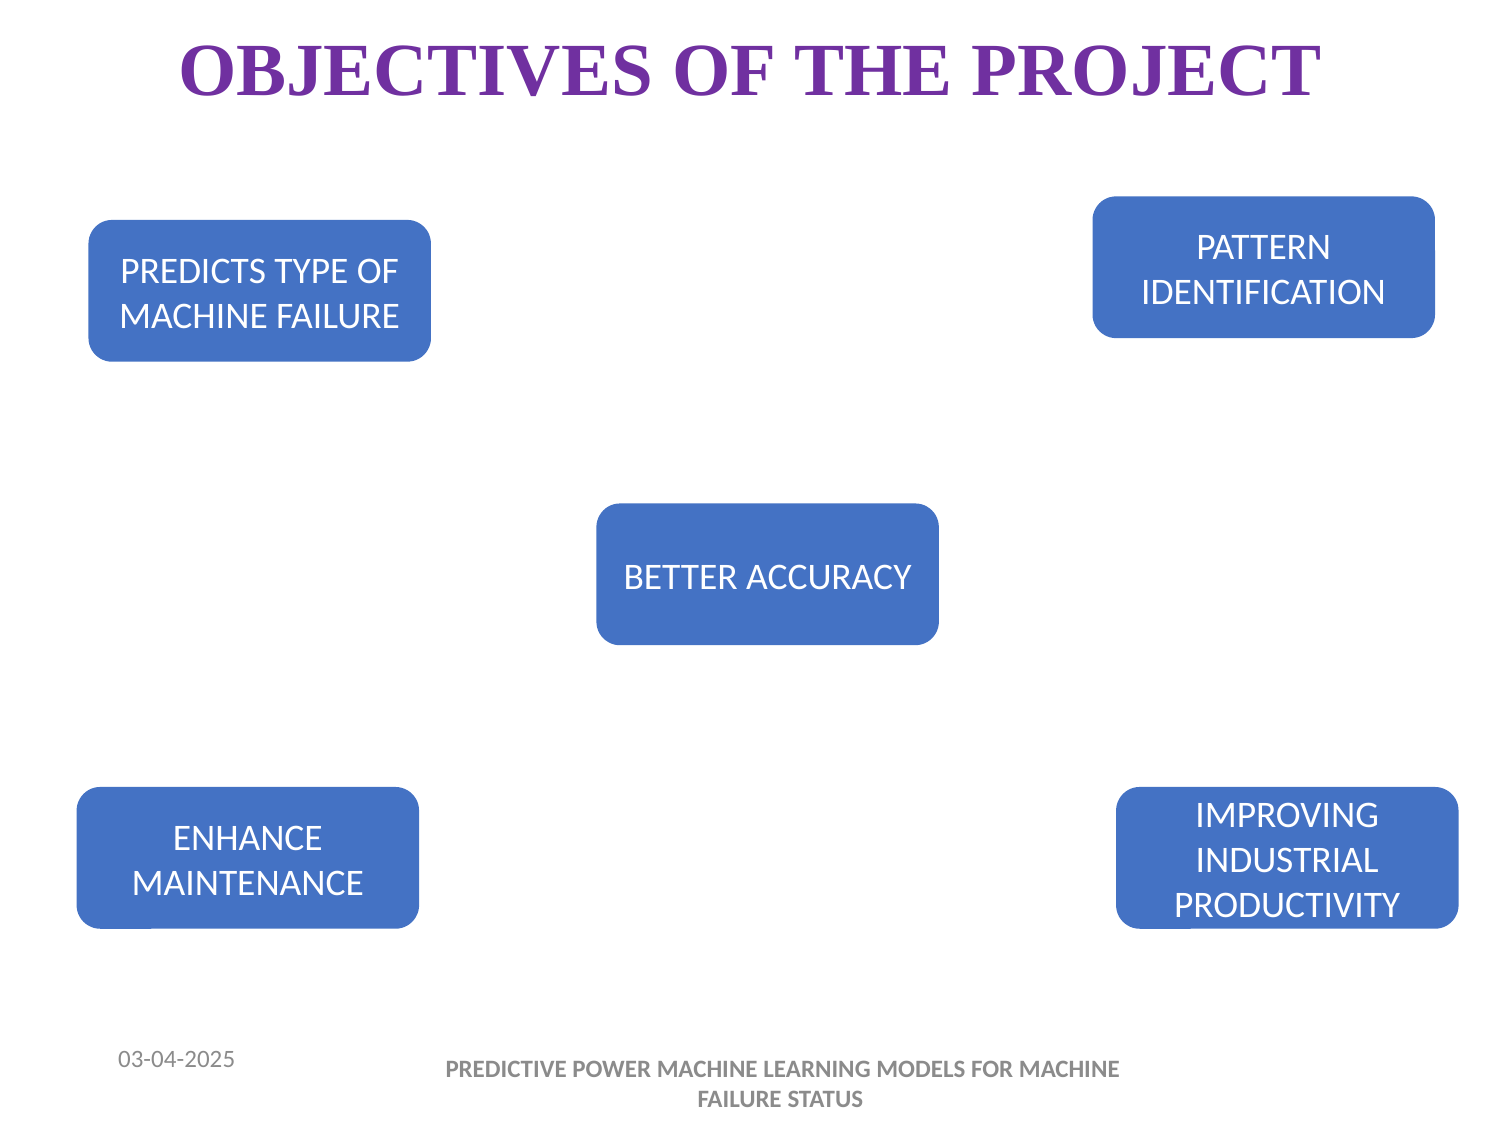

# OBJECTIVES OF THE PROJECT
PATTERN IDENTIFICATION
PREDICTS TYPE OF MACHINE FAILURE
BETTER ACCURACY
ENHANCE MAINTENANCE
IMPROVING INDUSTRIAL PRODUCTIVITY
03-04-2025

4
 PREDICTIVE POWER MACHINE LEARNING MODELS FOR MACHINE FAILURE STATUS